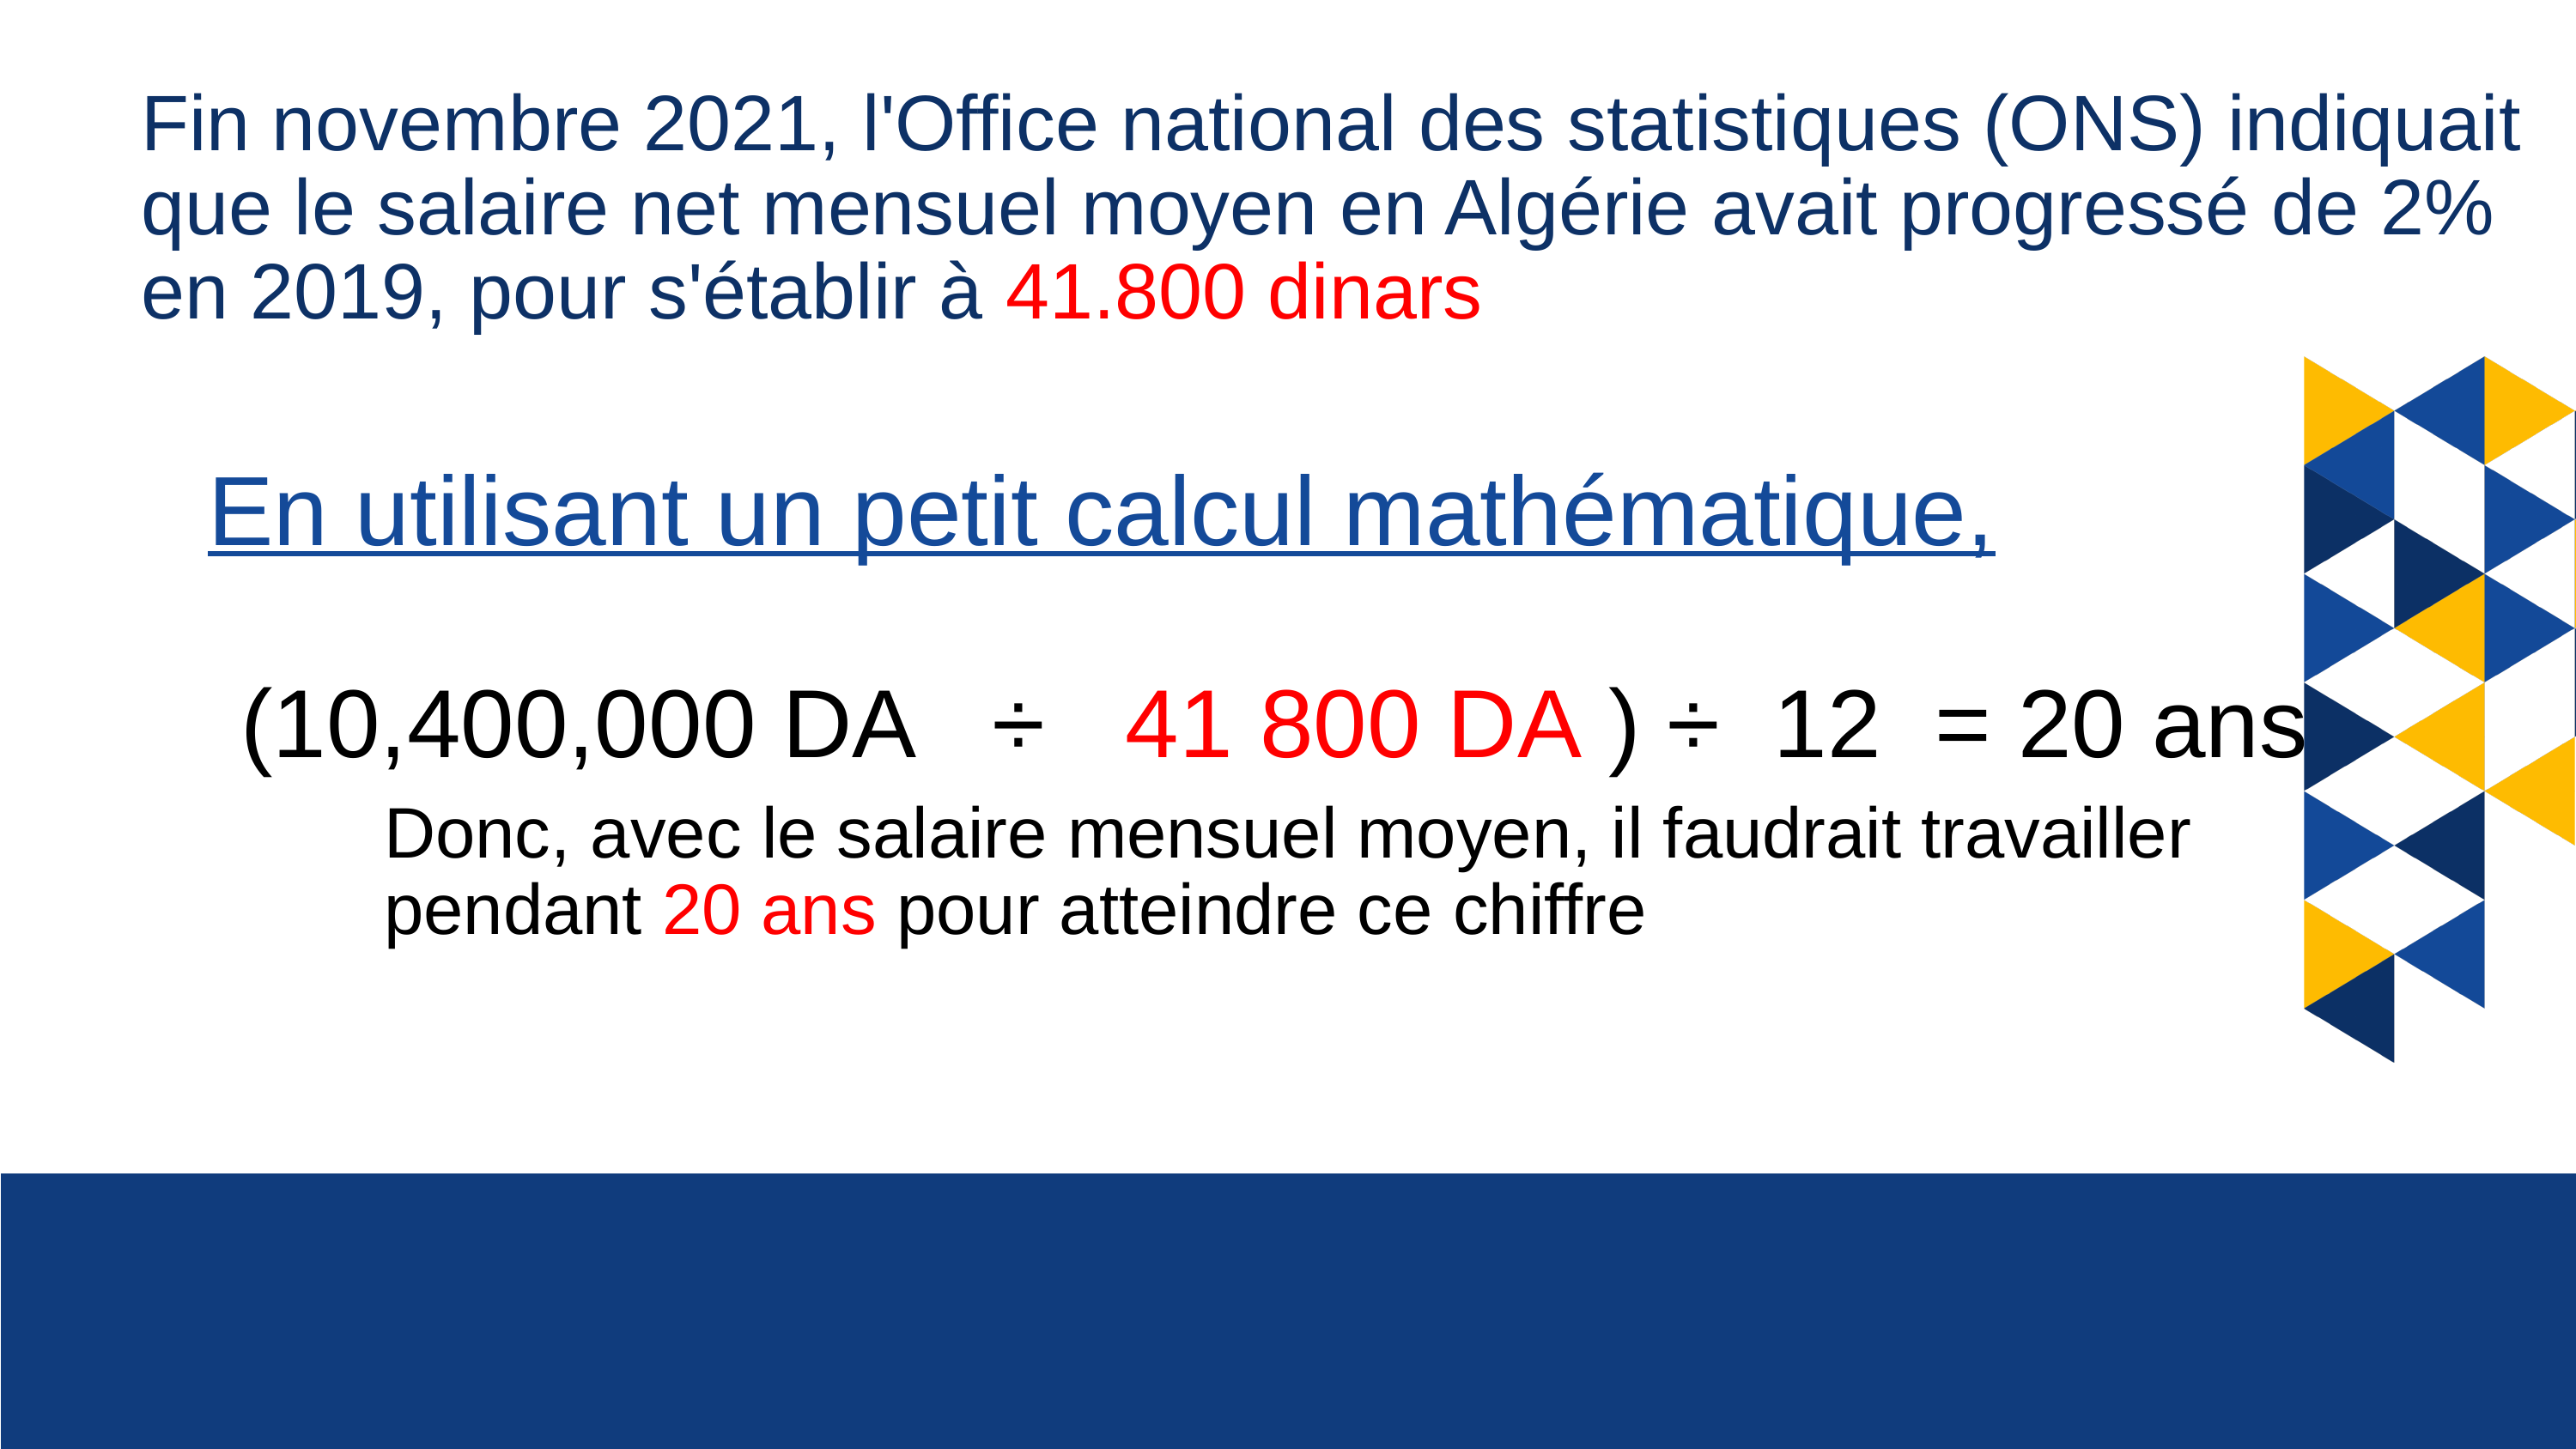

Fin novembre 2021, l'Office national des statistiques (ONS) indiquait que le salaire net mensuel moyen en Algérie avait progressé de 2% en 2019, pour s'établir à 41.800 dinars

En utilisant un petit calcul mathématique,
(10,400,000 DA   ÷   41 800 DA ) ÷  12  = 20 ans
Donc, avec le salaire mensuel moyen, il faudrait travailler pendant 20 ans pour atteindre ce chiffre